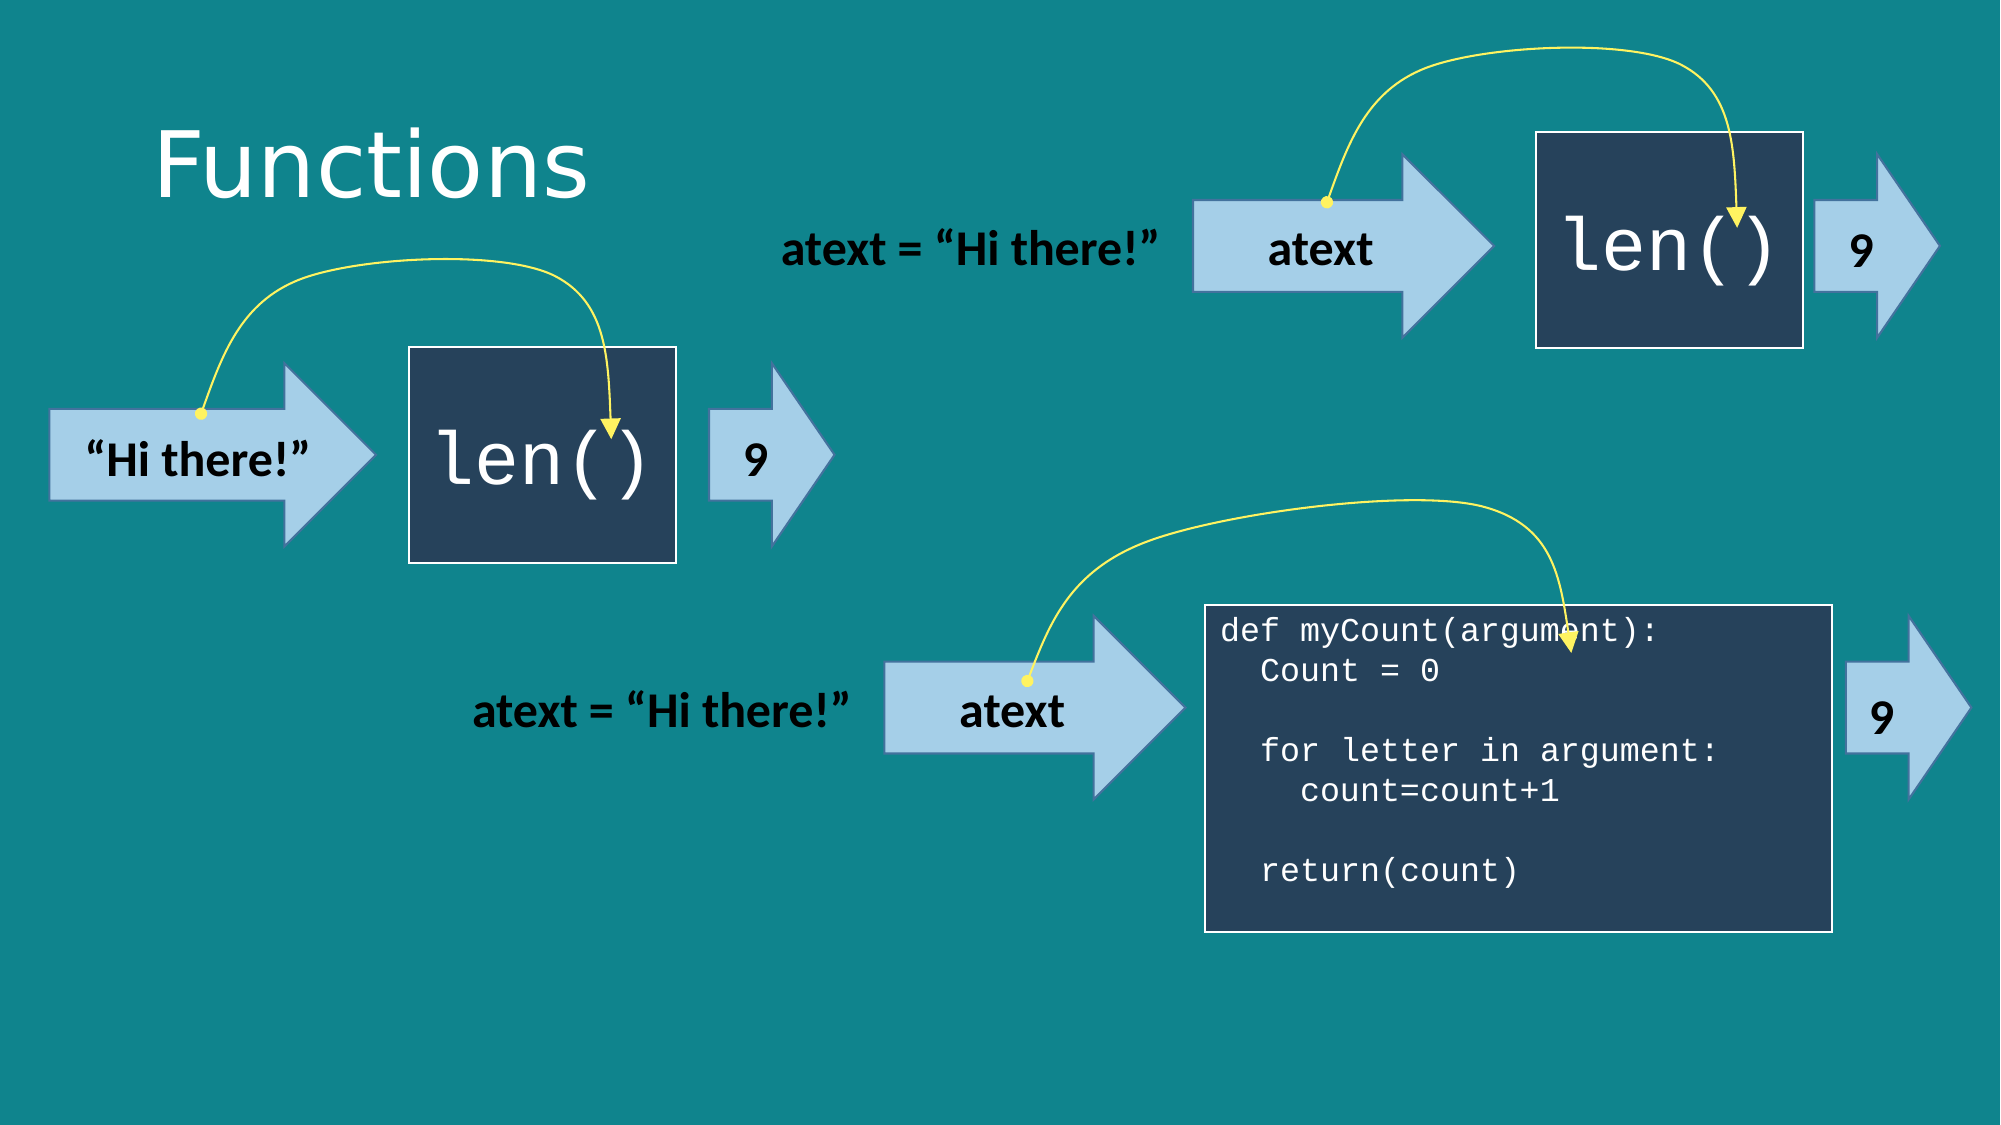

# Functions
len()
atext

atext = “Hi there!”
9

len()

“Hi there!”
9

def myCount(argument):
  Count = 0

  for letter in argument:
    count=count+1

  return(count)

atext

atext = “Hi there!”
9